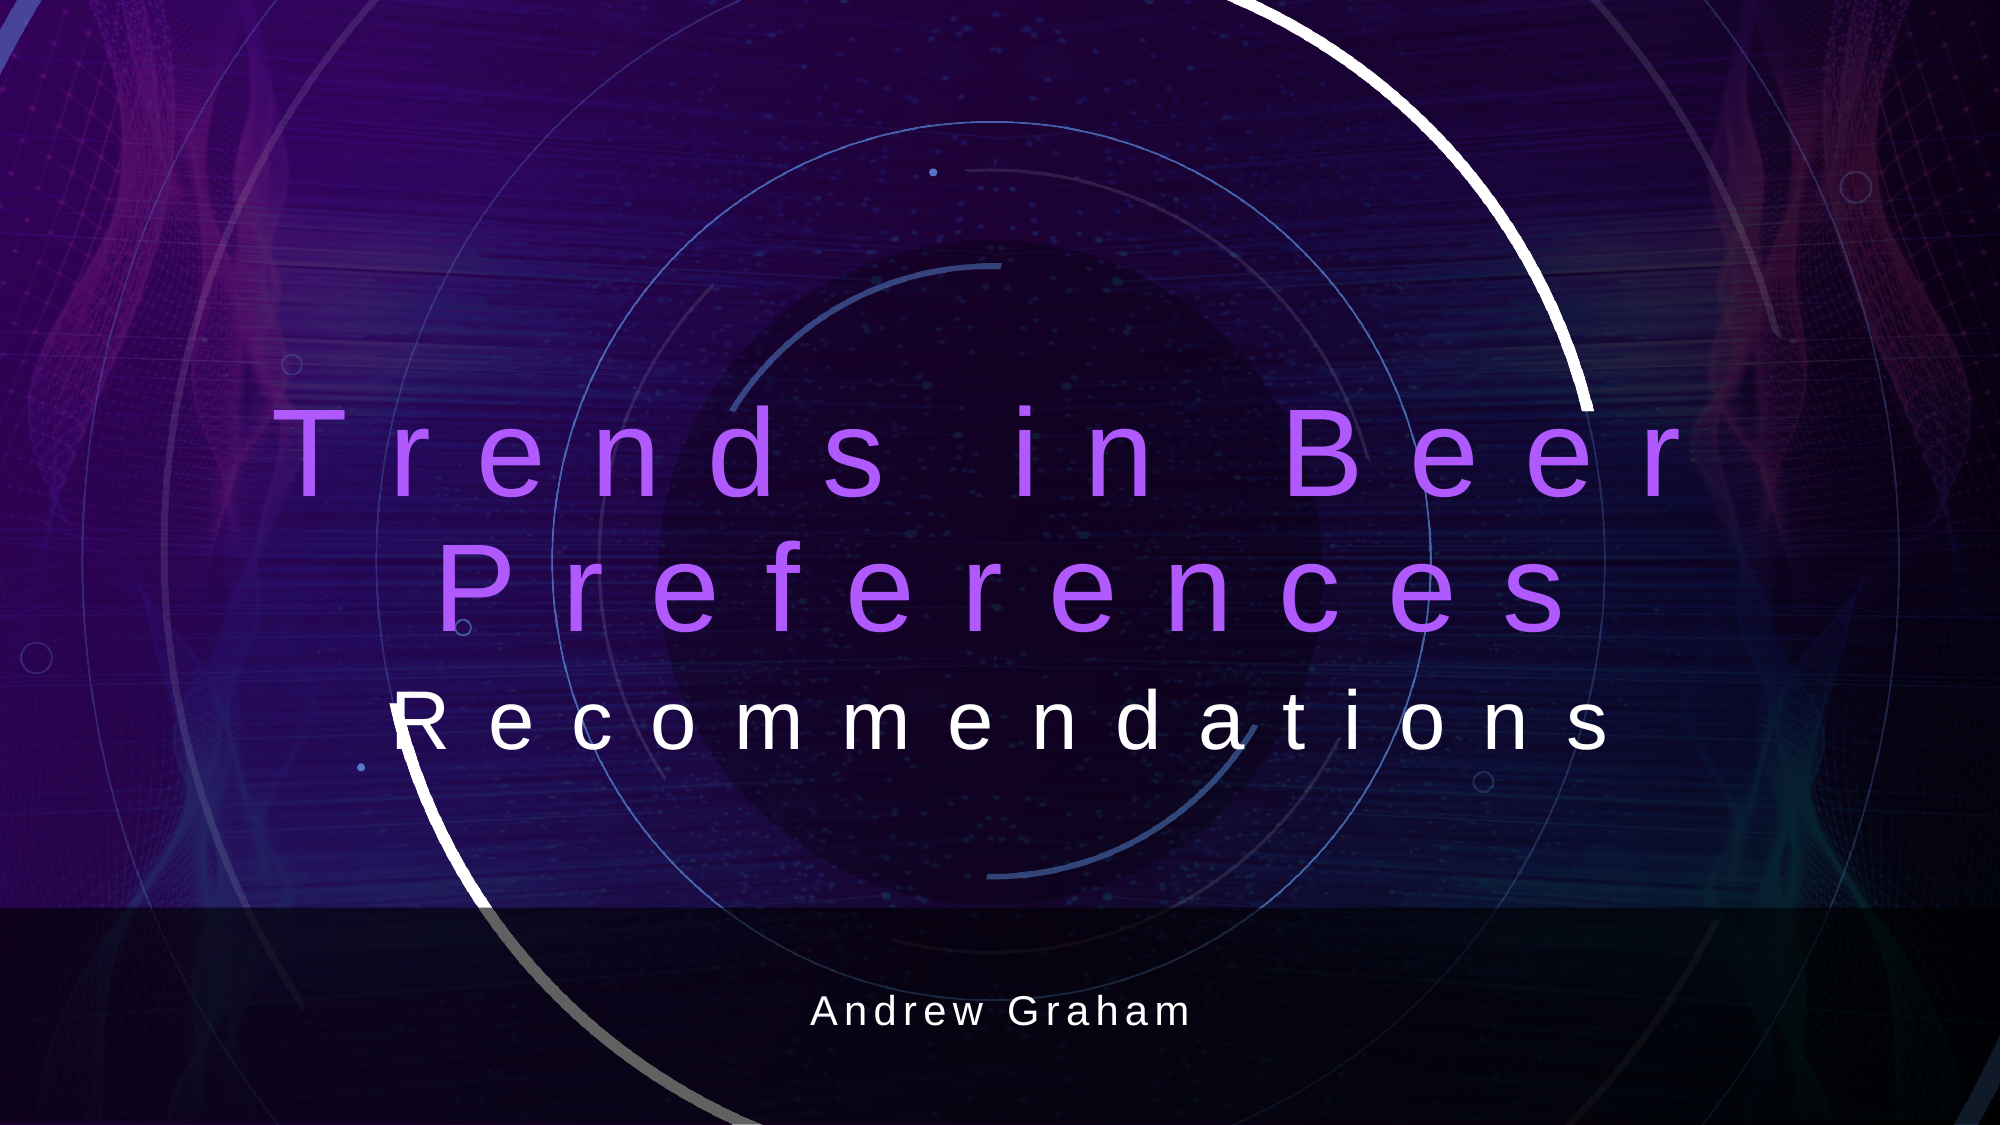

# Trends in Beer Preferences
Recommendations
Andrew Graham